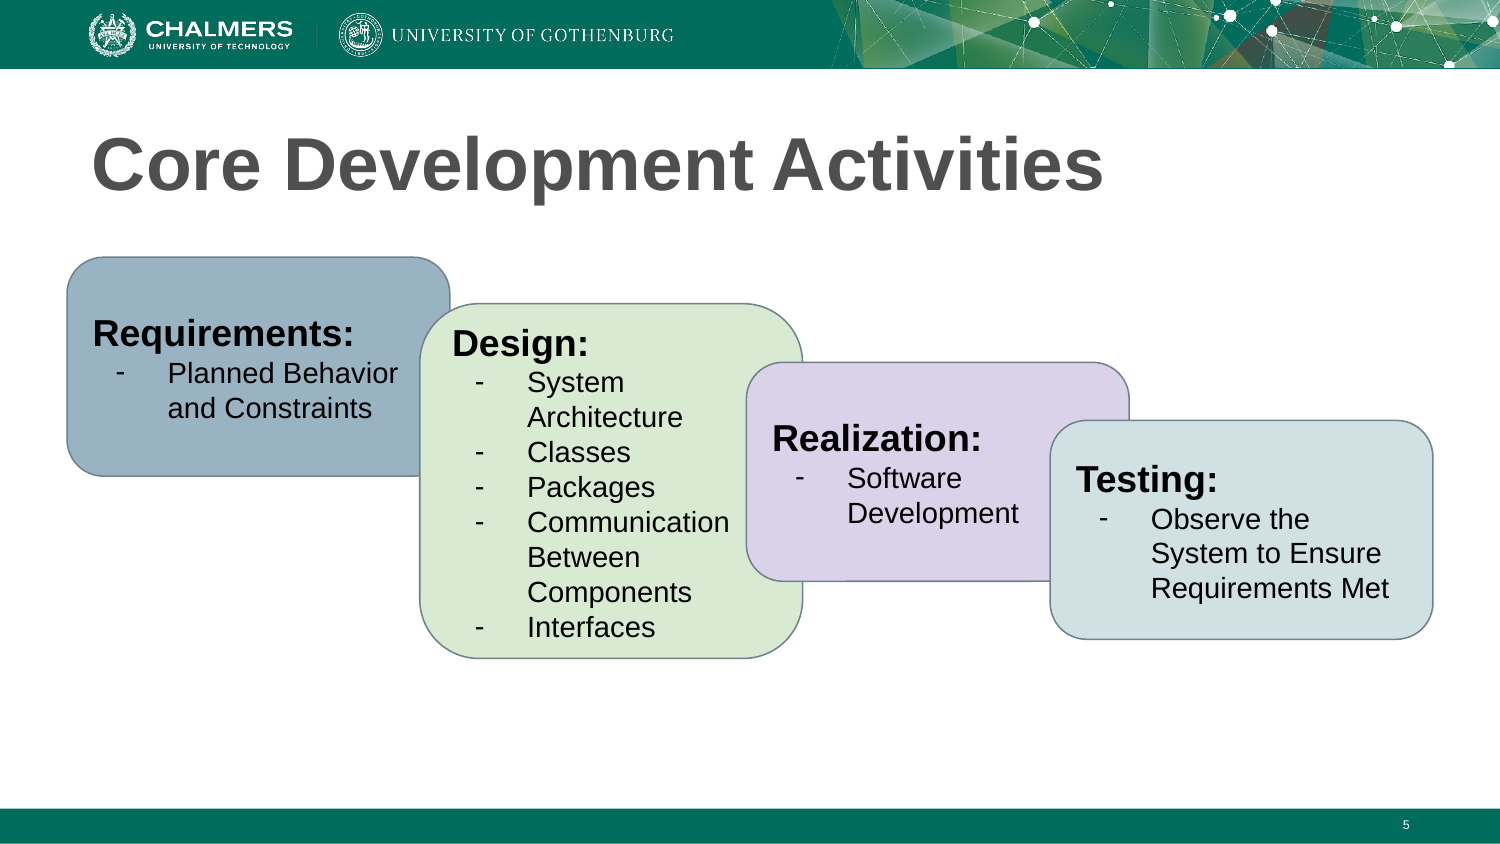

# Core Development Activities
Requirements:
Planned Behavior and Constraints
Design:
System Architecture
Classes
Packages
Communication Between Components
Interfaces
Realization:
Software Development
Testing:
Observe the System to Ensure Requirements Met
5